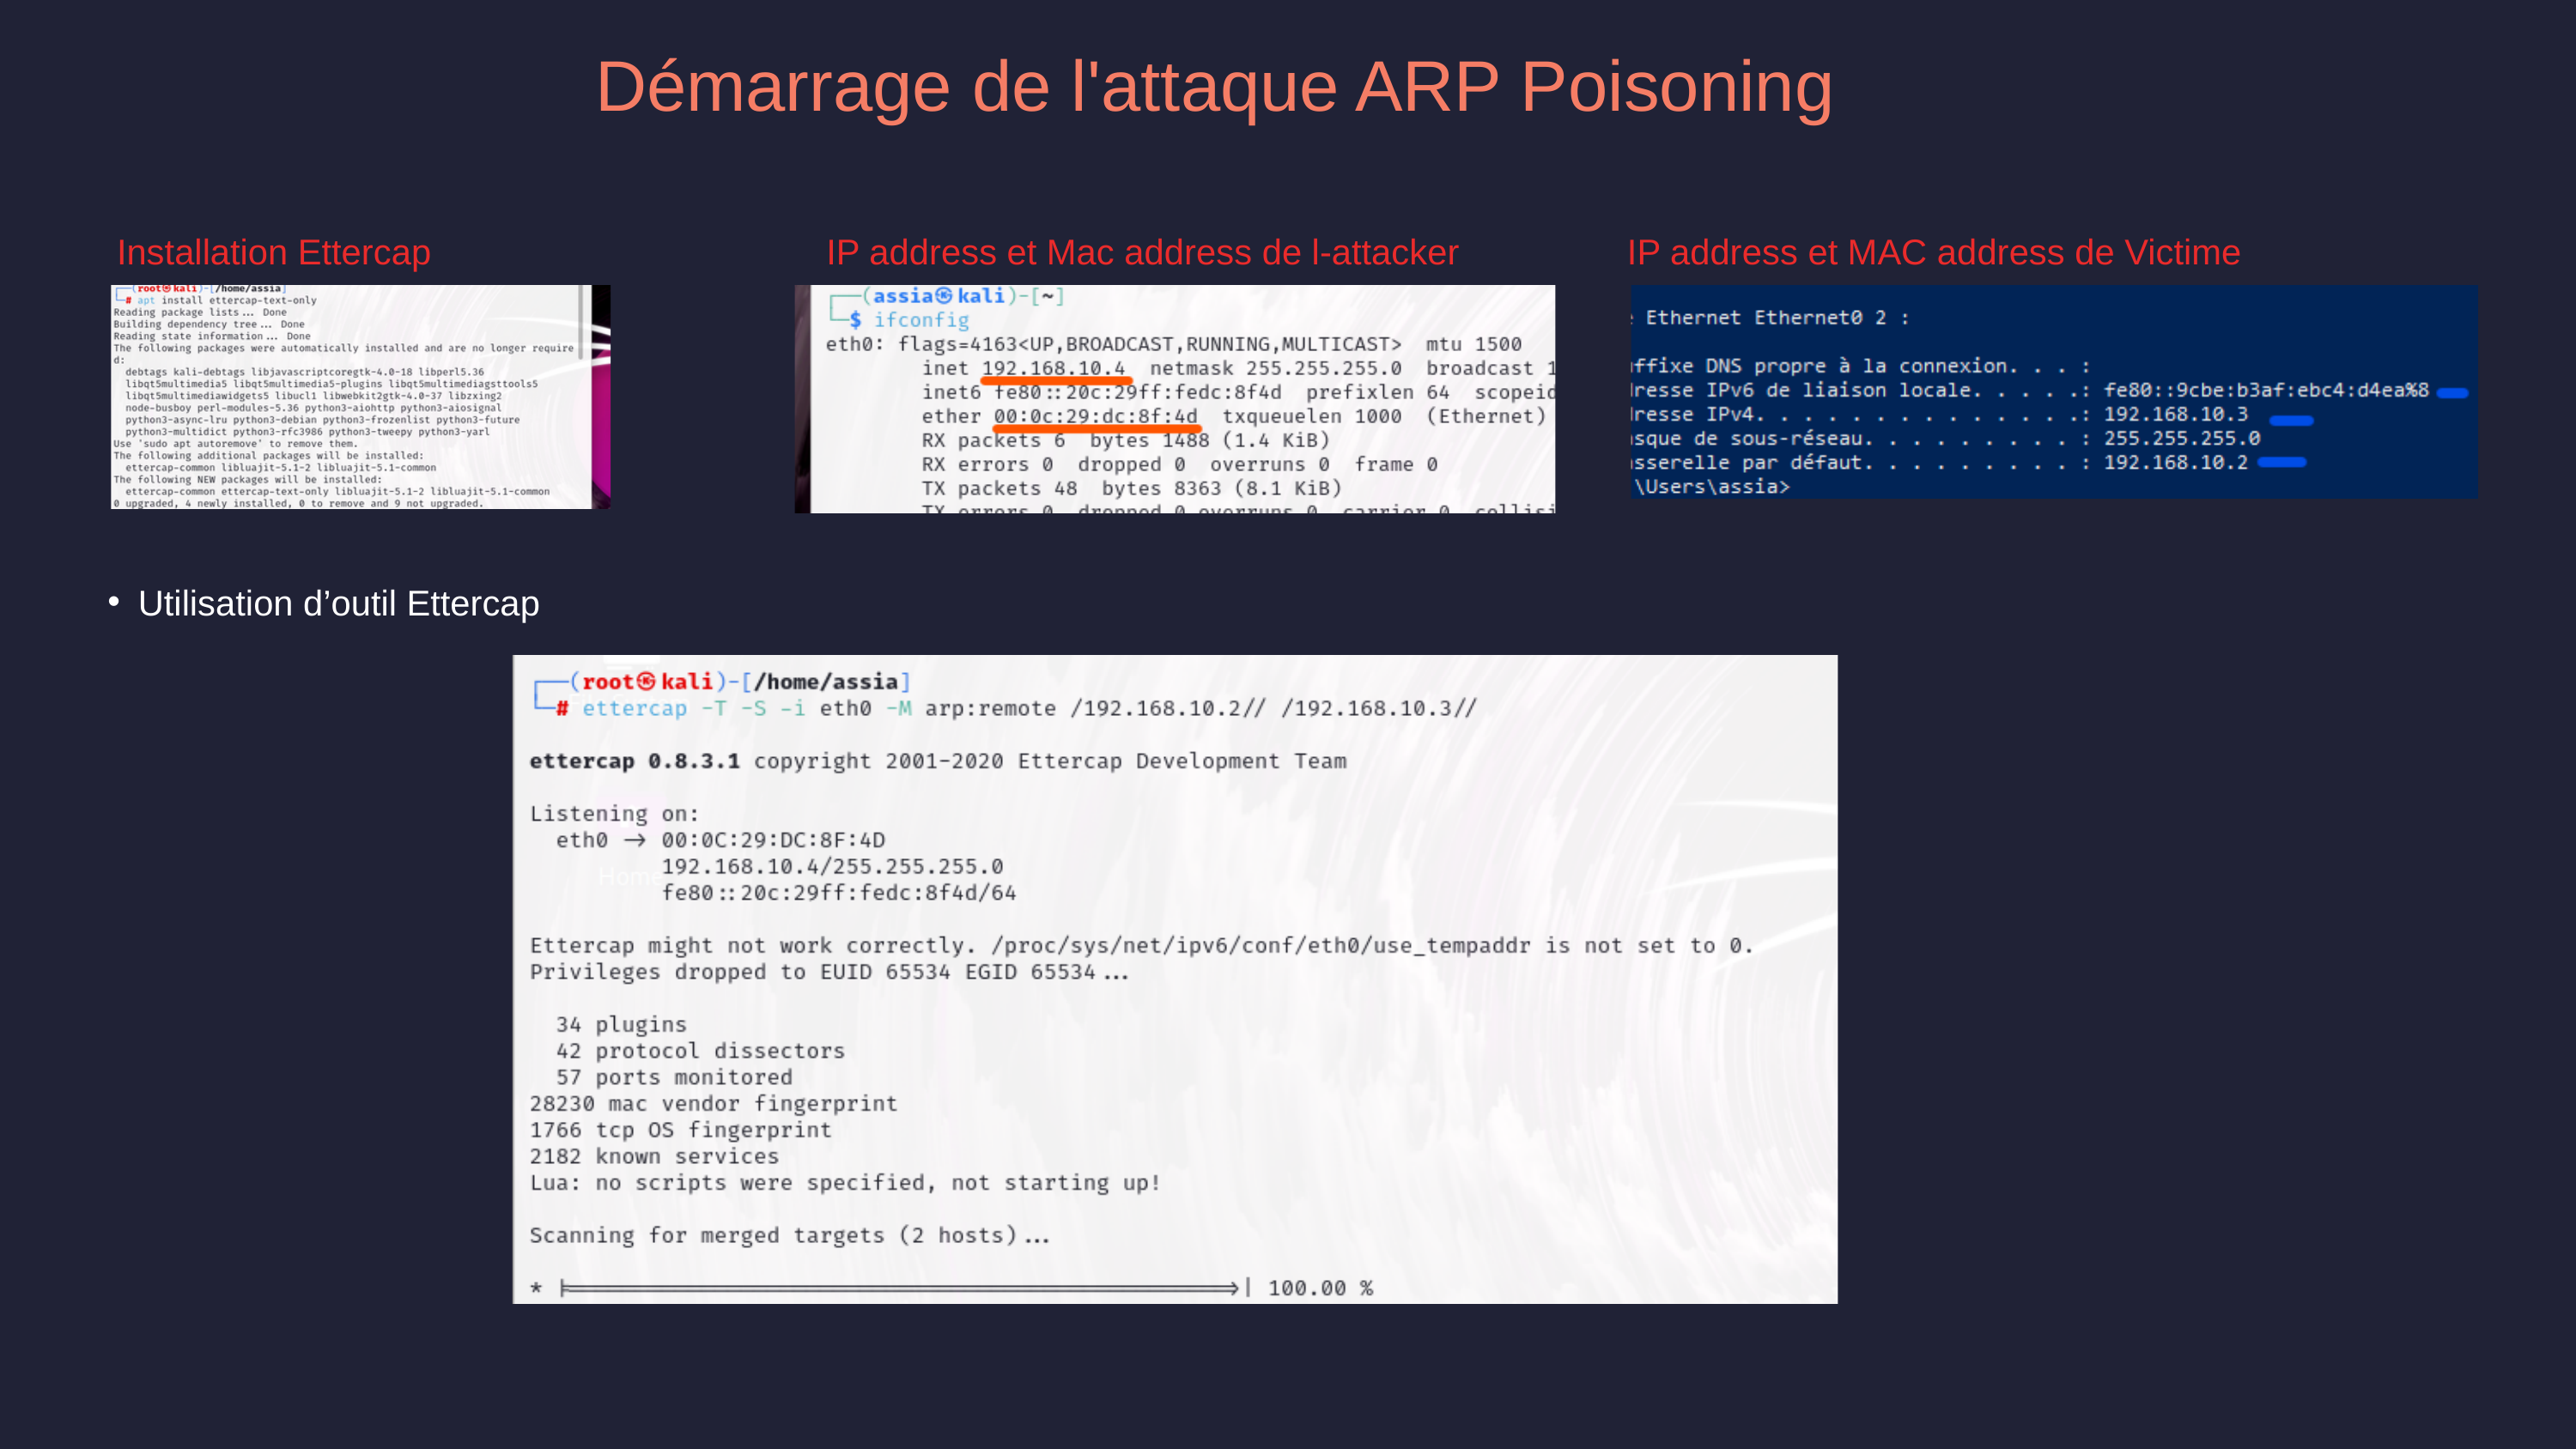

Démarrage de l'attaque ARP Poisoning

    Installation Ettercap                                        IP address et Mac address de l-attacker                 IP address et MAC address de Victime

Utilisation d’outil Ettercap